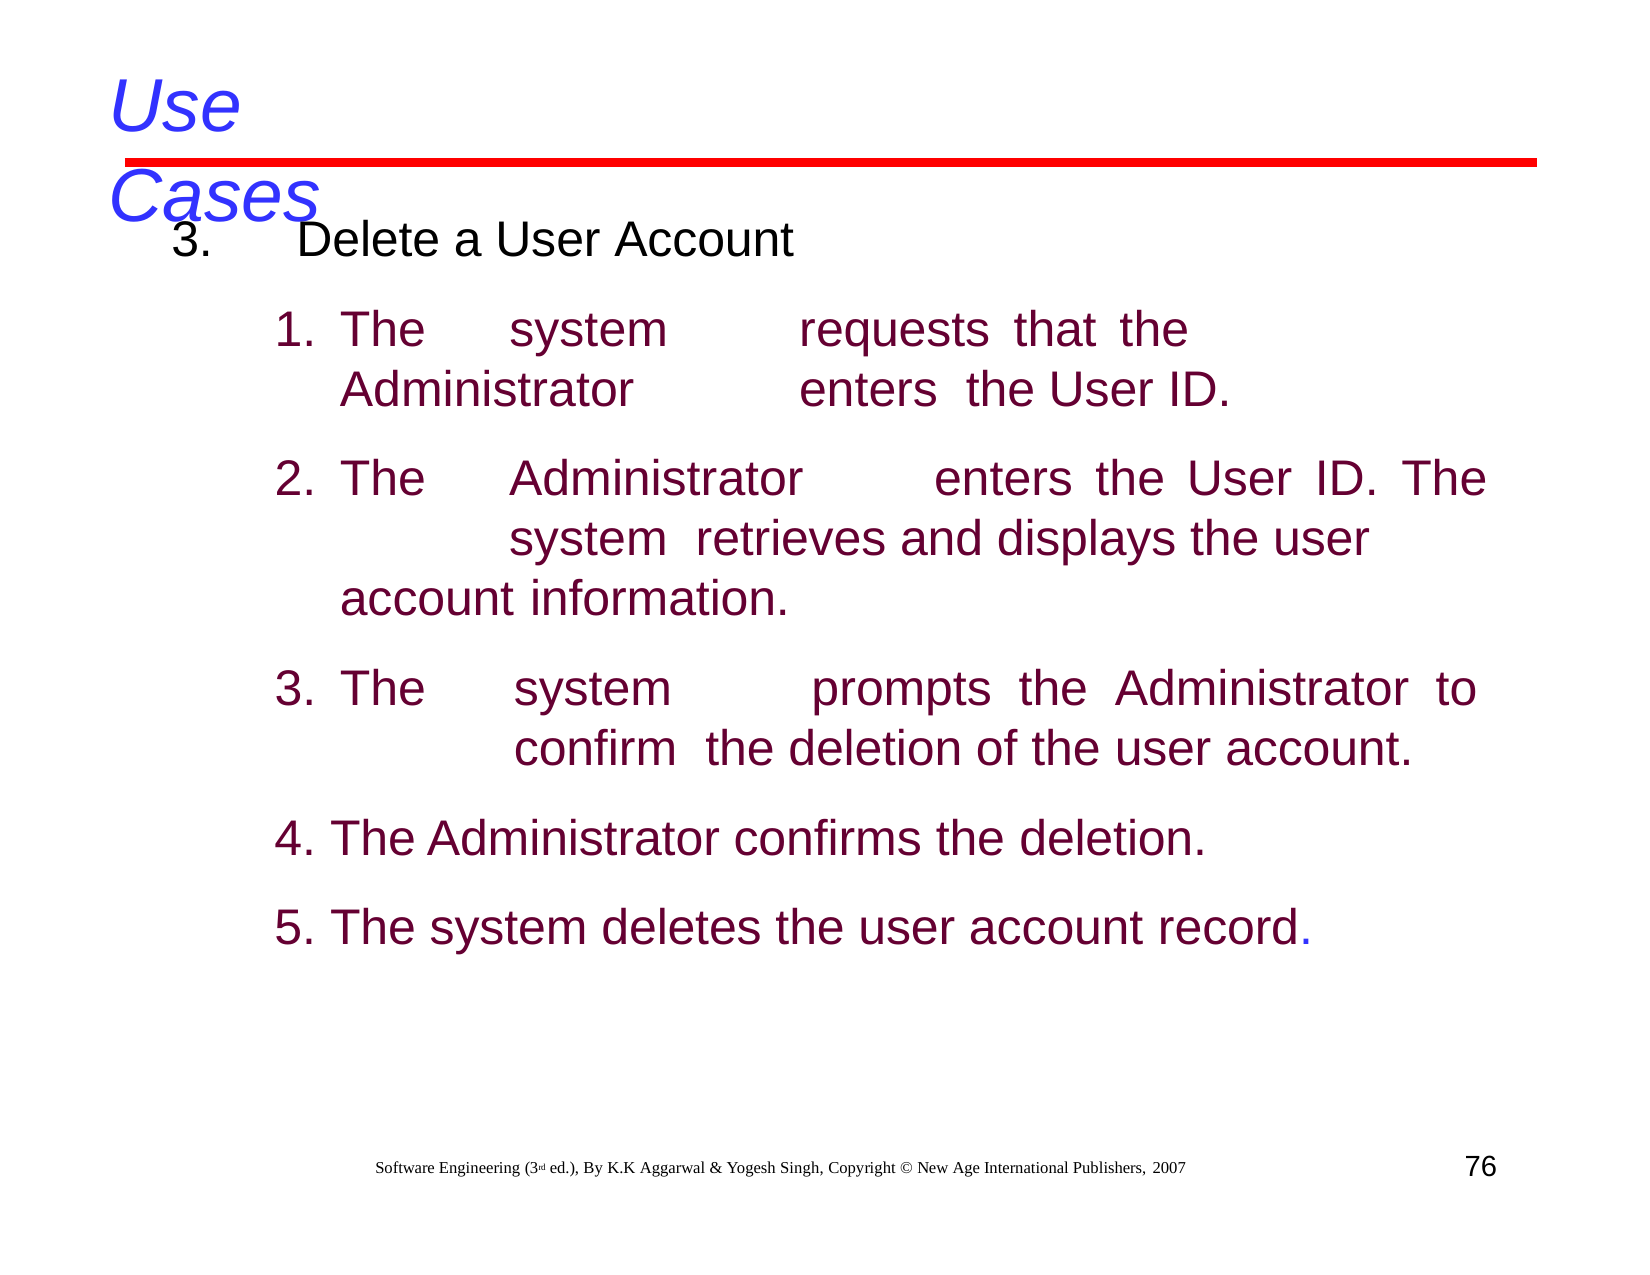

# Use Cases

Delete a User Account
The	system	requests	that	the	Administrator	enters  the User ID.
The	Administrator	enters	the	User	ID.	The	system  retrieves and displays the user account information.
The	system	prompts	the	Administrator	to	confirm  the deletion of the user account.
The Administrator confirms the deletion.
The system deletes the user account record.
76
Software Engineering (3rd  ed.), By K.K Aggarwal & Yogesh Singh, Copyright © New Age International Publishers, 2007